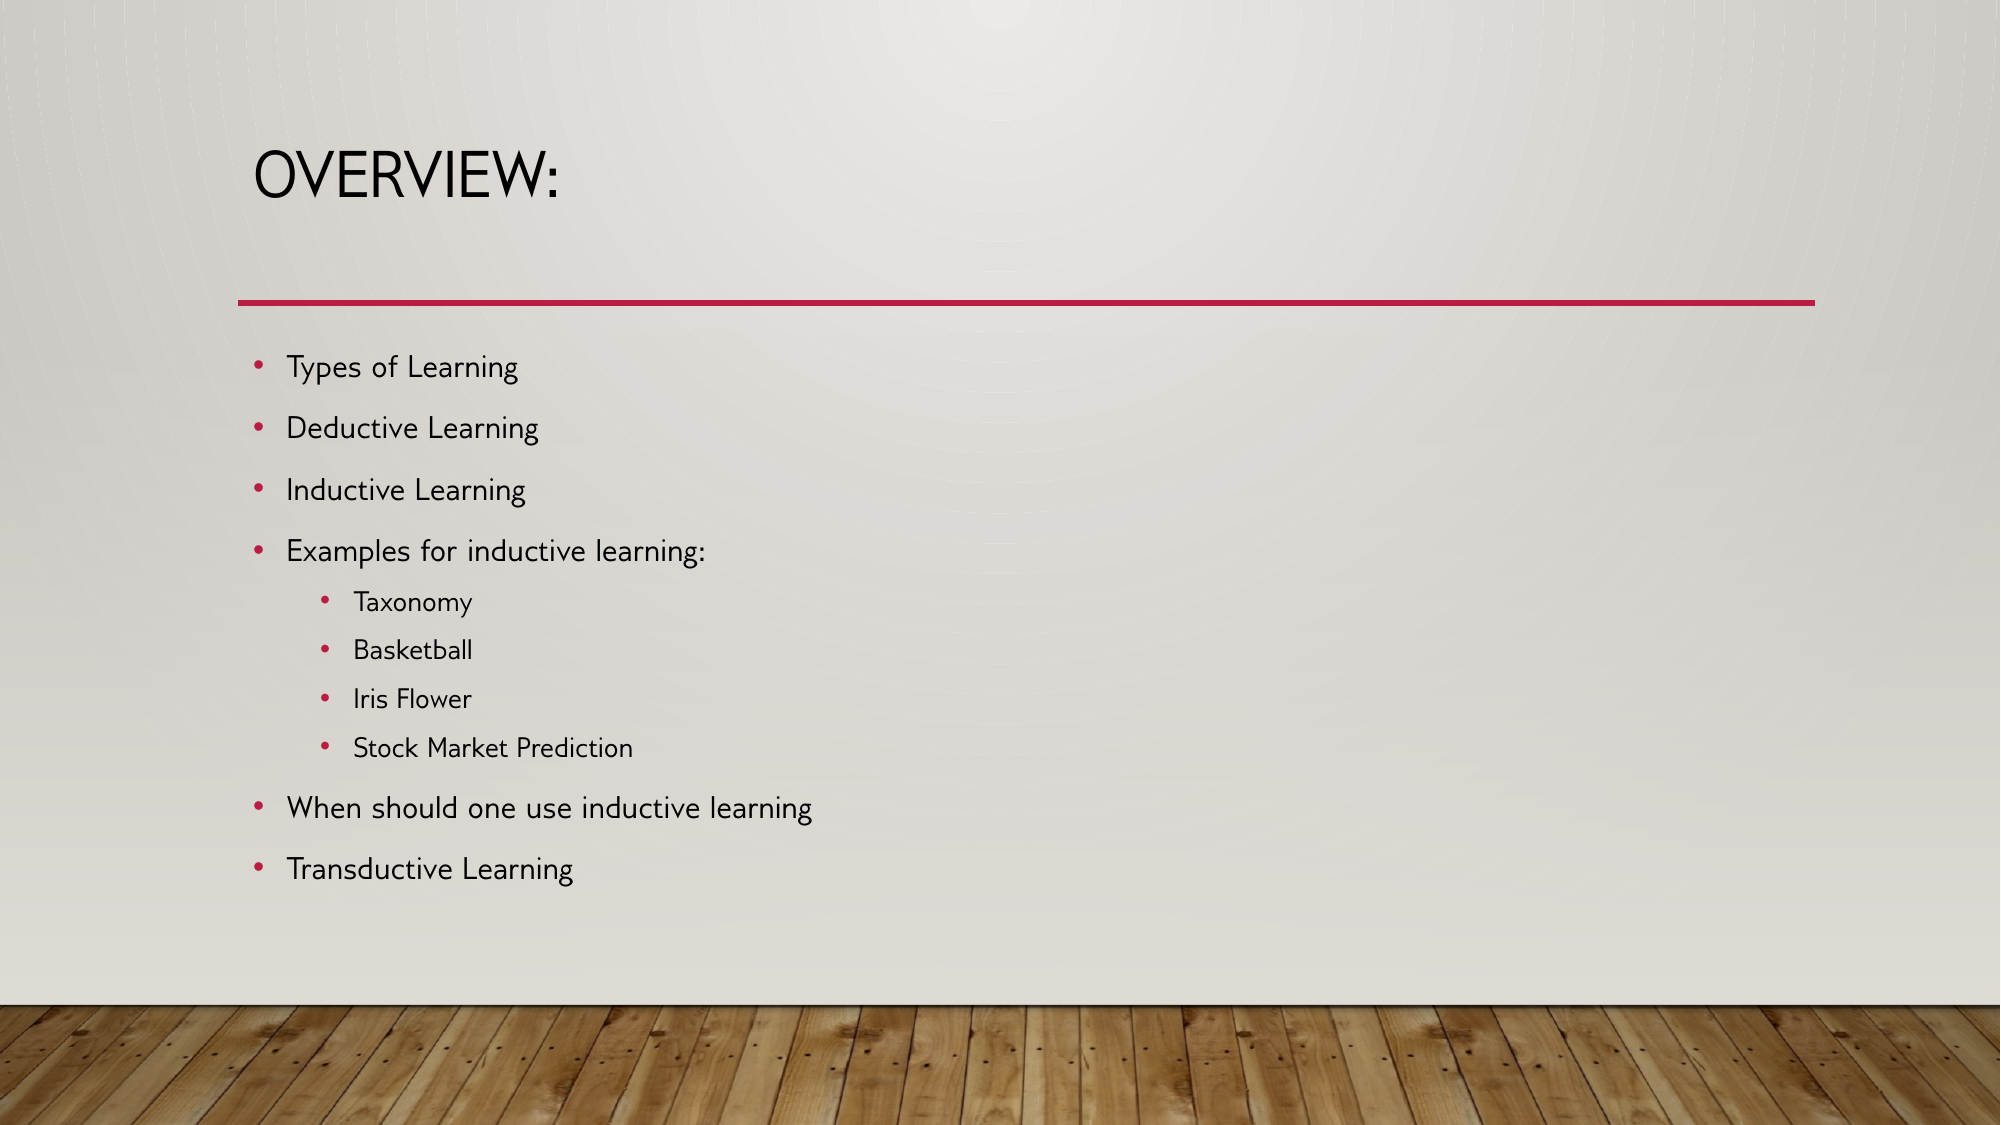

# Overview:
Types of Learning
Deductive Learning
Inductive Learning
Examples for inductive learning:
Taxonomy
Basketball
Iris Flower
Stock Market Prediction
When should one use inductive learning
Transductive Learning